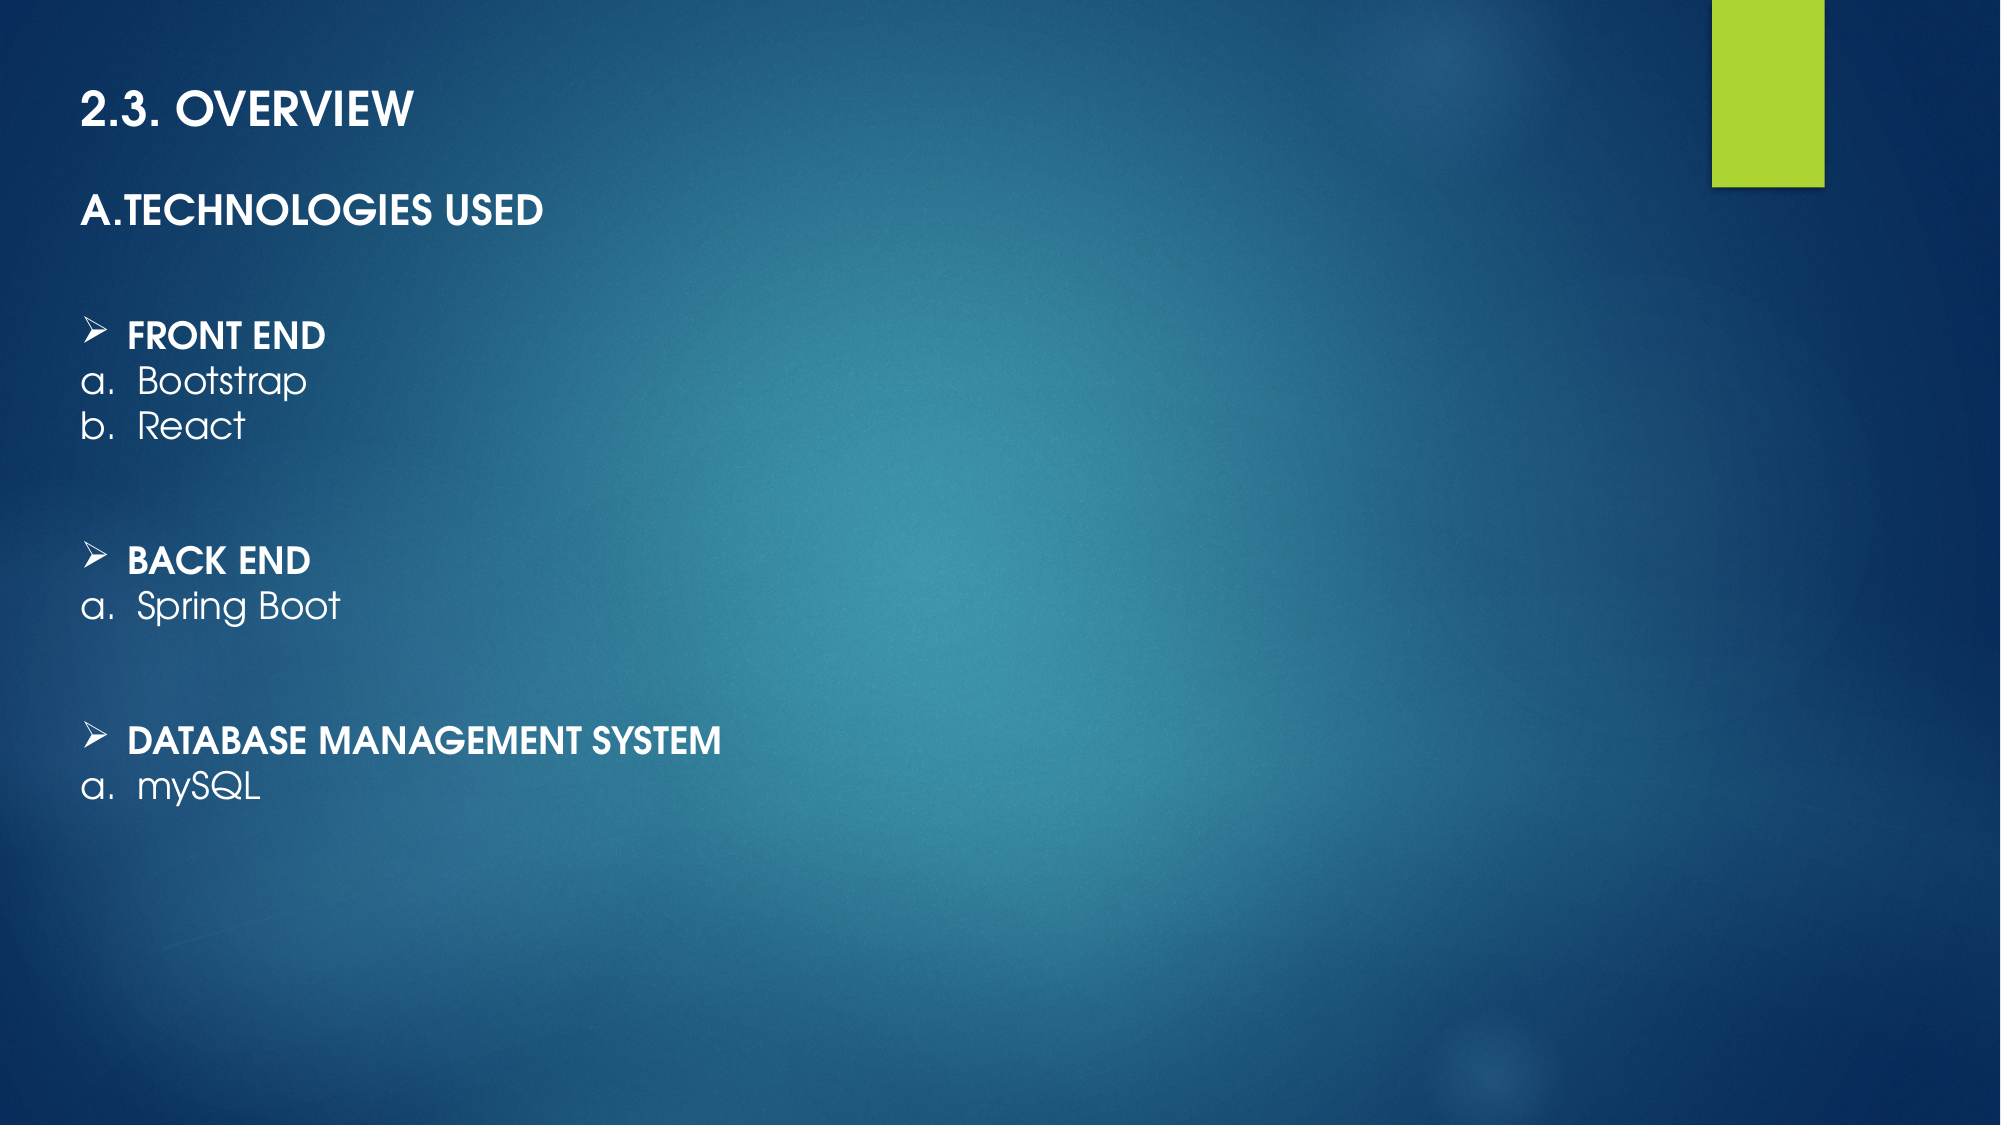

2.3. OVERVIEW
A.TECHNOLOGIES USED
FRONT END
Bootstrap
React

BACK END
Spring Boot

DATABASE MANAGEMENT SYSTEM
mySQL